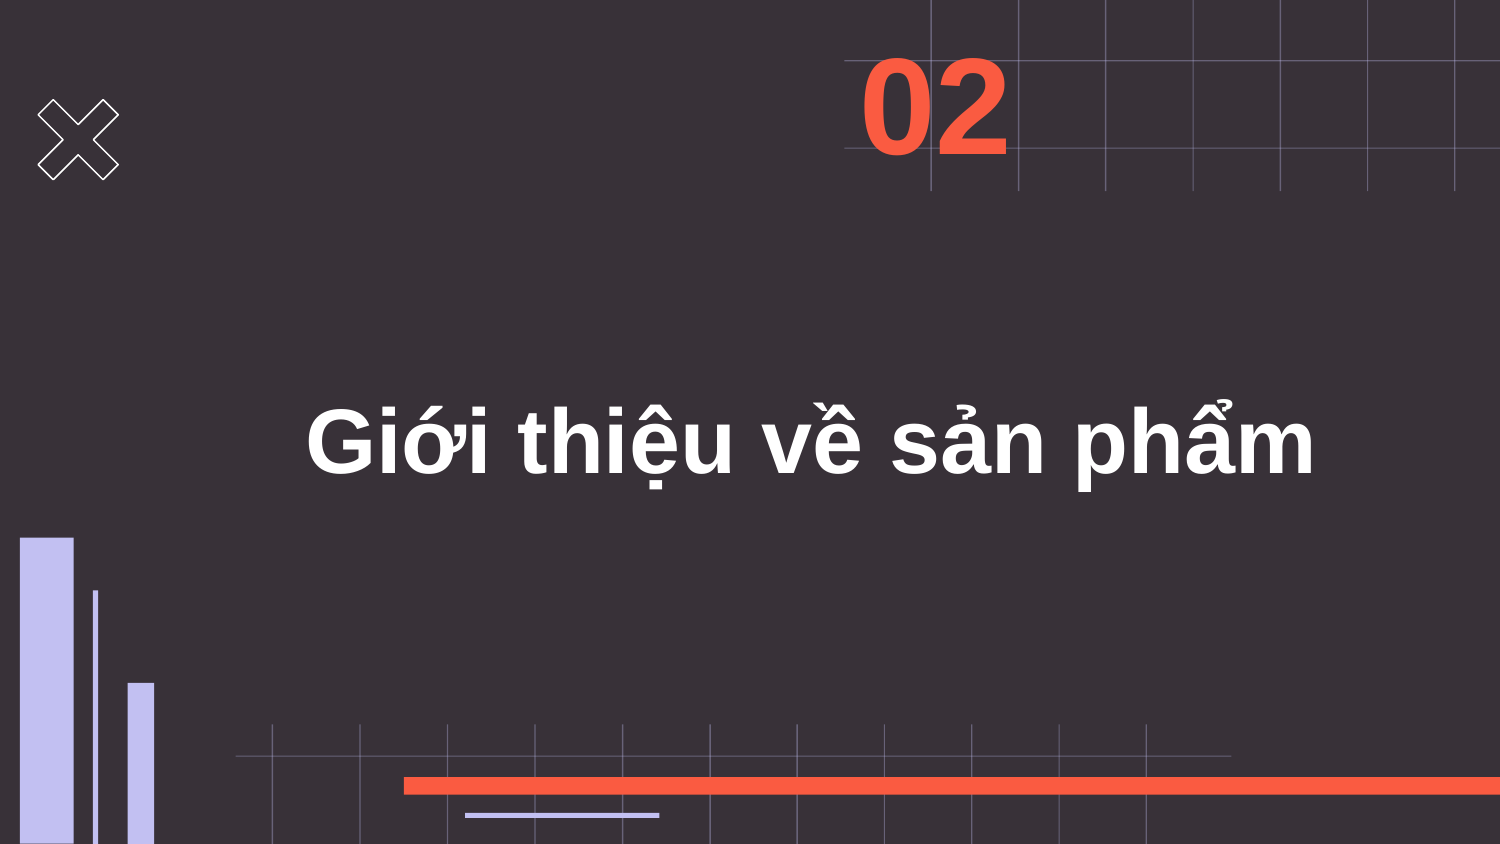

# 02
Giới thiệu về sản phẩm